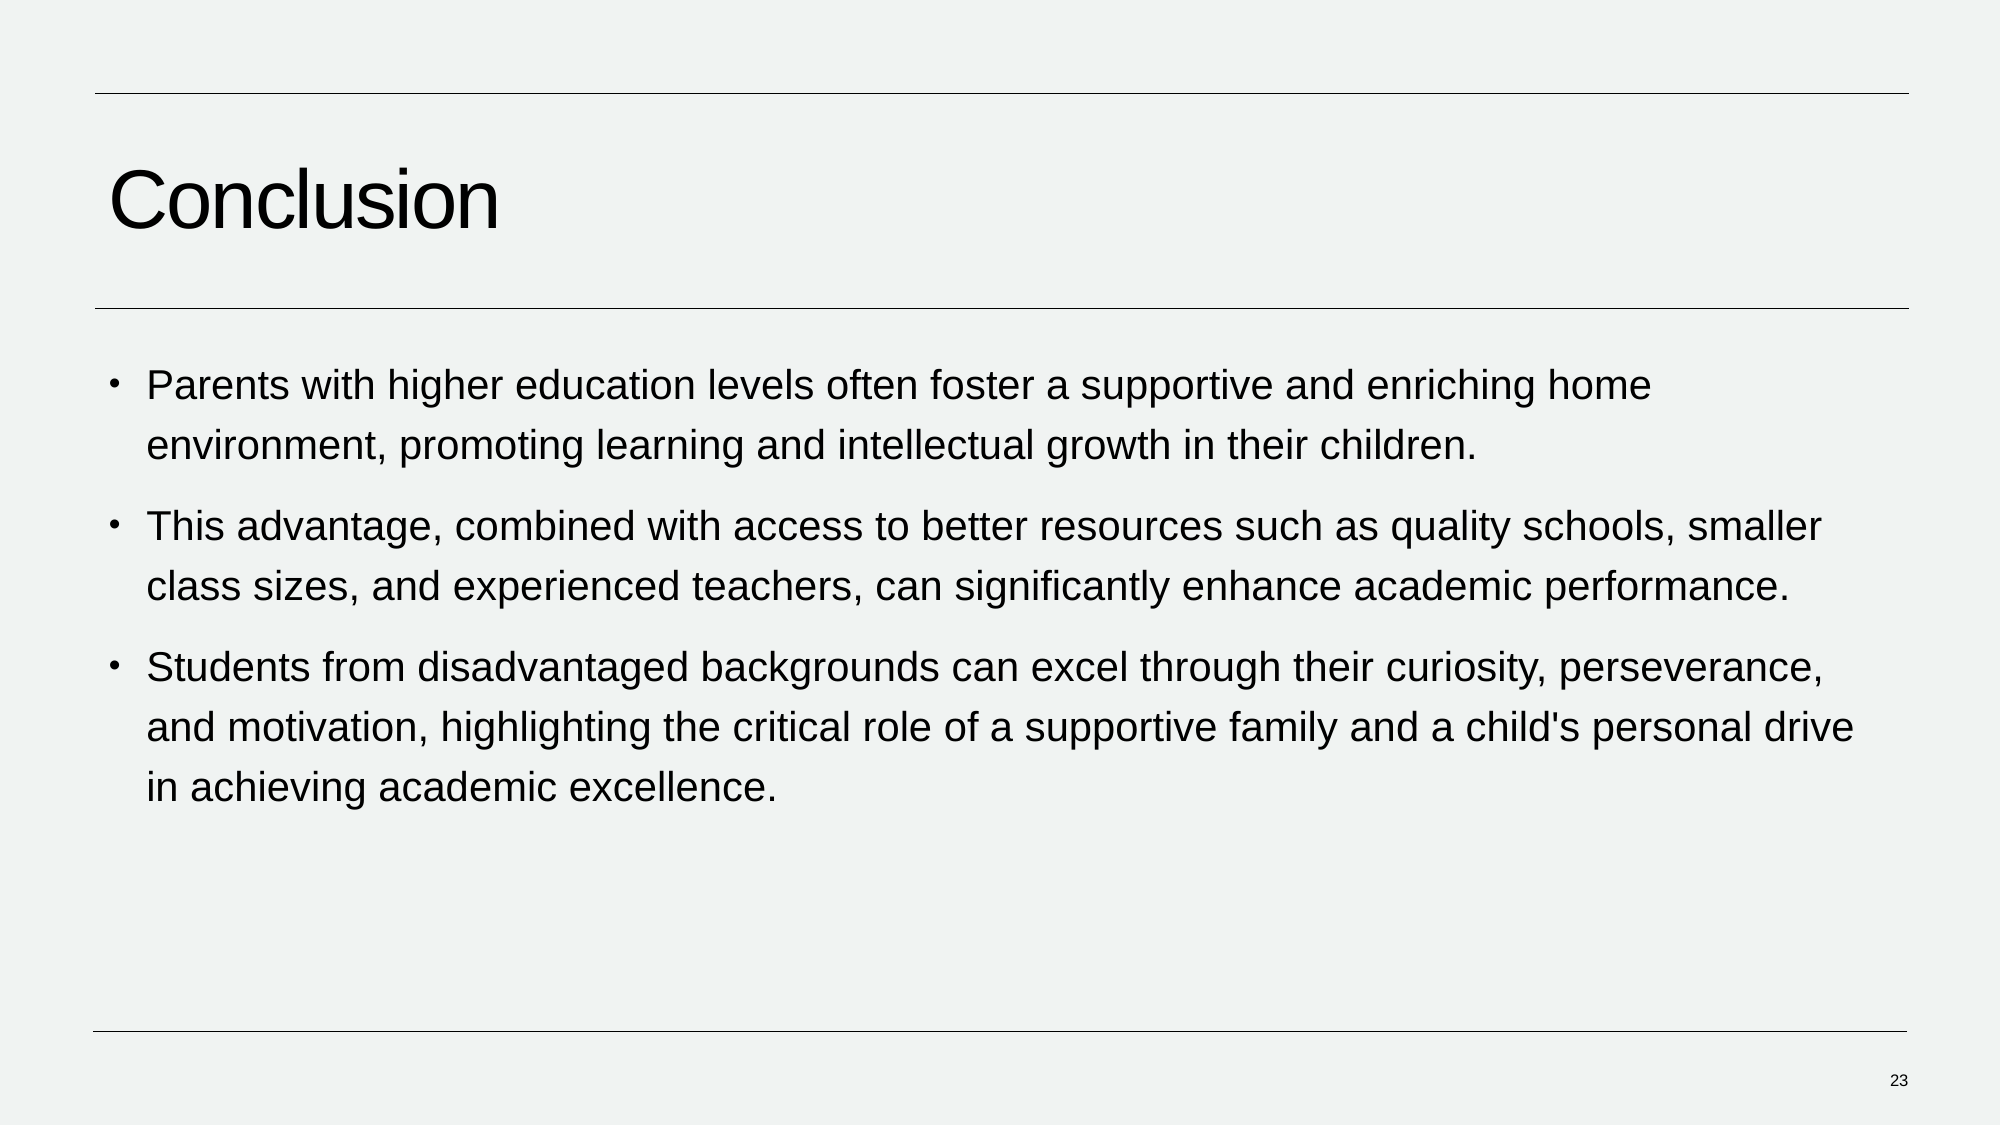

# Conclusion
Parents with higher education levels often foster a supportive and enriching home environment, promoting learning and intellectual growth in their children.
This advantage, combined with access to better resources such as quality schools, smaller class sizes, and experienced teachers, can significantly enhance academic performance.
Students from disadvantaged backgrounds can excel through their curiosity, perseverance, and motivation, highlighting the critical role of a supportive family and a child's personal drive in achieving academic excellence.
23